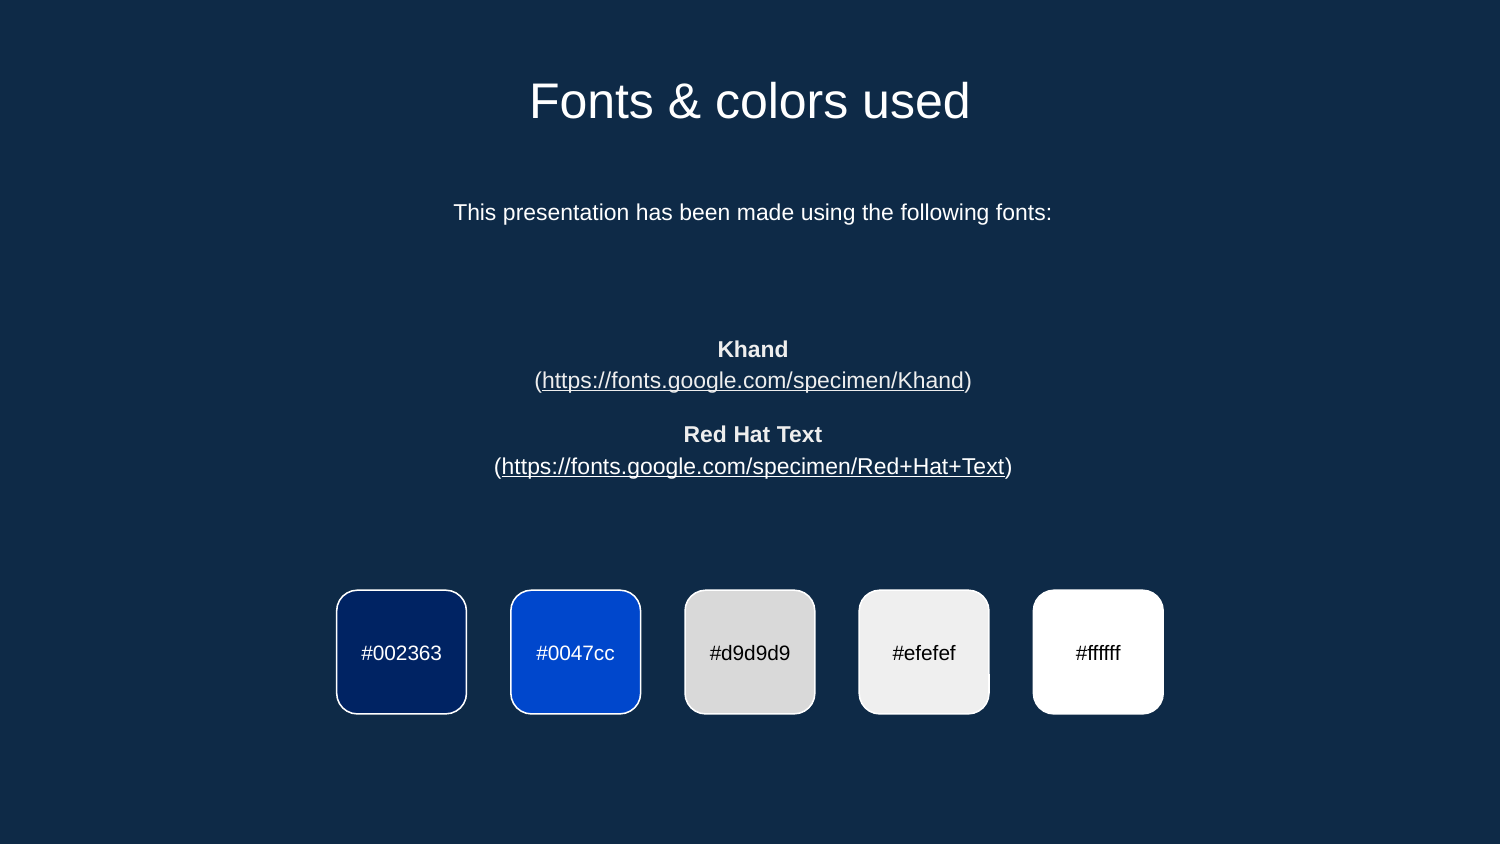

# Fonts & colors used
This presentation has been made using the following fonts:

Khand
(https://fonts.google.com/specimen/Khand)

Red Hat Text
(https://fonts.google.com/specimen/Red+Hat+Text)

#002363
#0047cc
#d9d9d9
#efefef
#ffffff